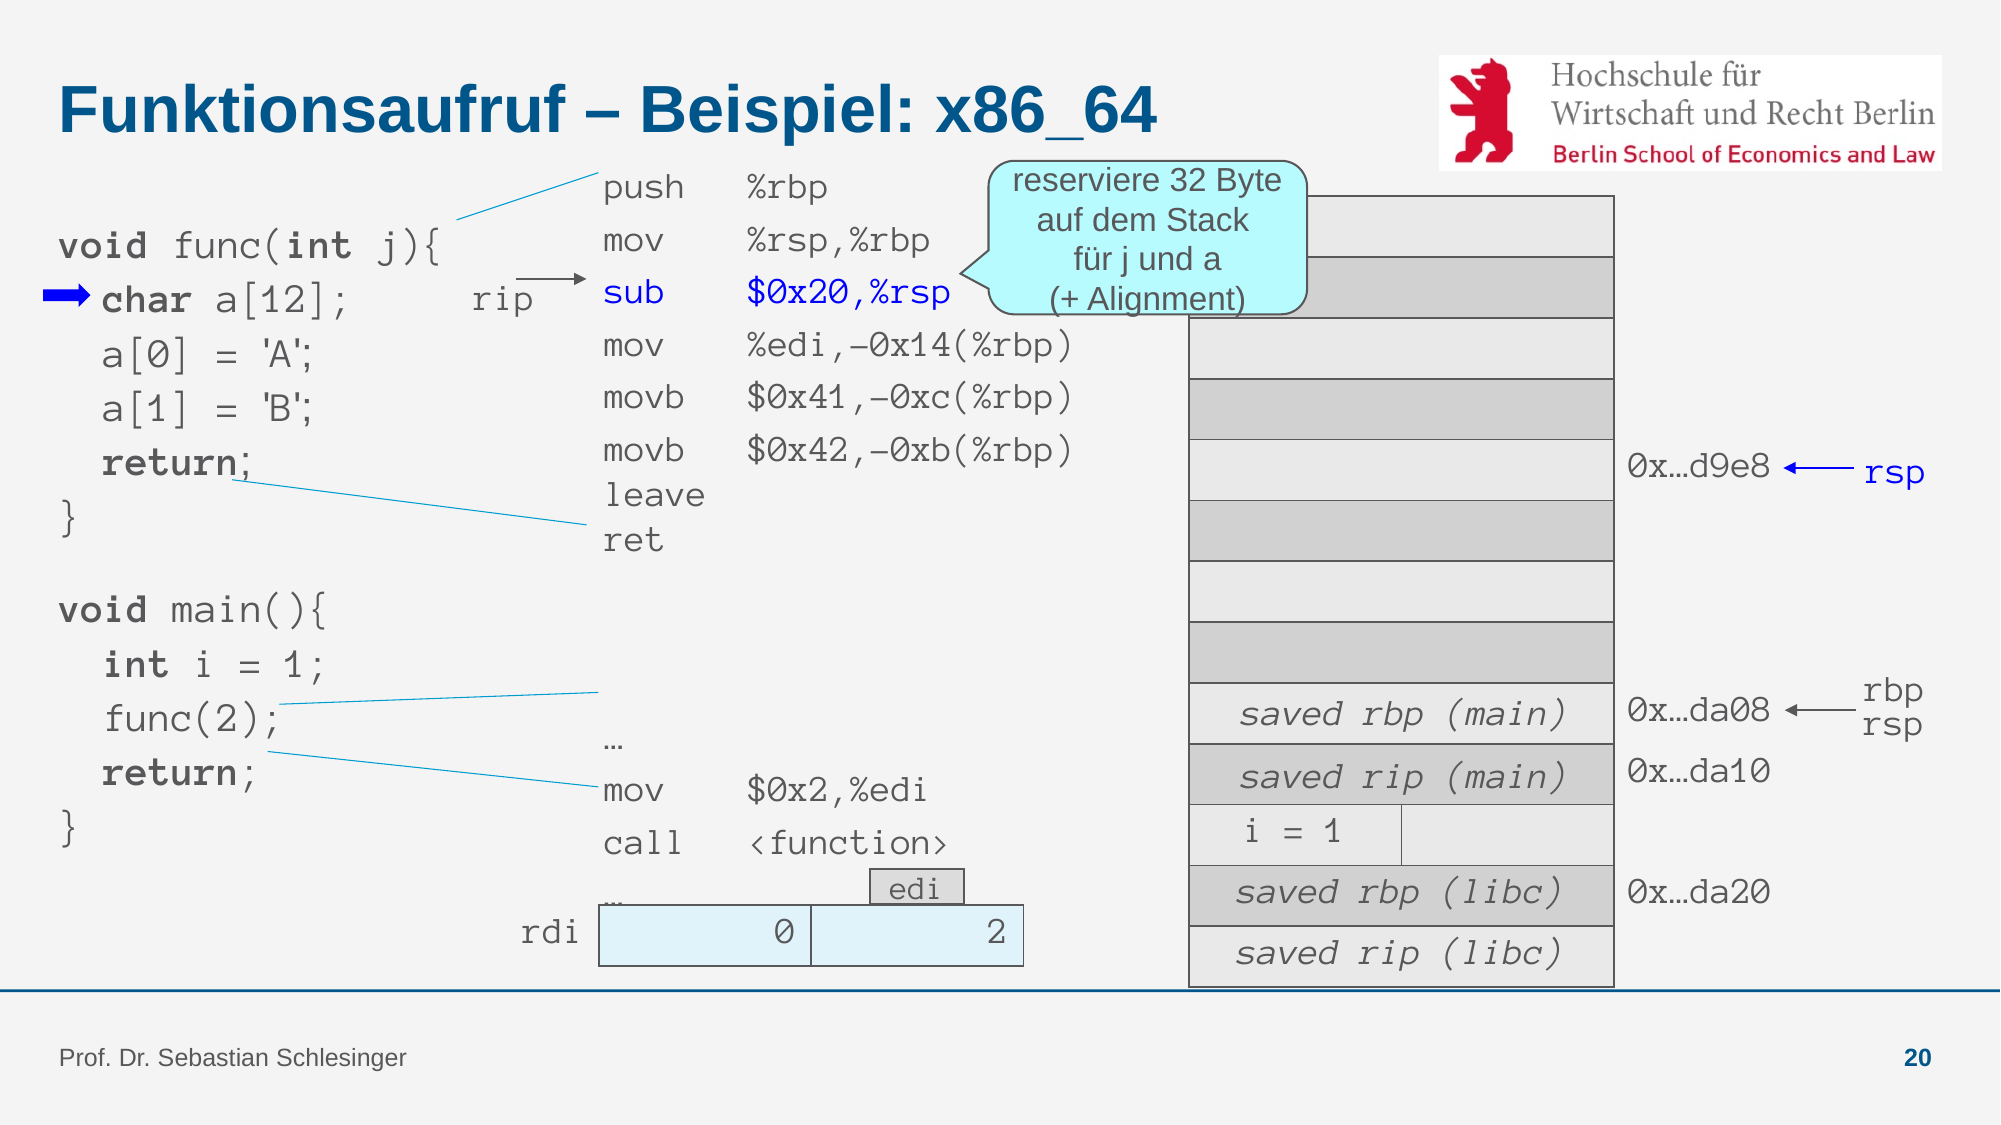

# Funktionsaufruf – Beispiel: x86_64
push   %rbp
mov    %rsp,%rbp
sub    $0x20,%rsp
mov    %edi,-0x14(%rbp)
movb   $0x41,-0xc(%rbp)
movb   $0x42,-0xb(%rbp)
leave
ret

…
mov    $0x2,%edi
call   <function>
…

reserviere 32 Byte auf dem Stack
für j und a
(+ Alignment)
|  |  |  |
| --- | --- | --- |
|  |  |  |
|  |  |  |
|  |  |  |
|  |  | 0x…d9e8 |
|  |  |  |
|  |  |  |
|  |  |  |
|  |  | 0x…da08 |
|  |  | 0x…da10 |
| i = 1 |  |  |
| saved rbp (libc) |  | 0x…da20 |
| saved rip (libc) |  |  |
void func(int j){
	char a[12];
	a[0] = 'A';
	a[1] = 'B';
return;
}

void main(){
	int i = 1;
	func(2);
	return;
}

rip

rsp
rbp
saved rbp (main)
rsp
saved rip (main)
edi
| rdi | 0 | 2 |
| --- | --- | --- |
Prof. Dr. Sebastian Schlesinger
20